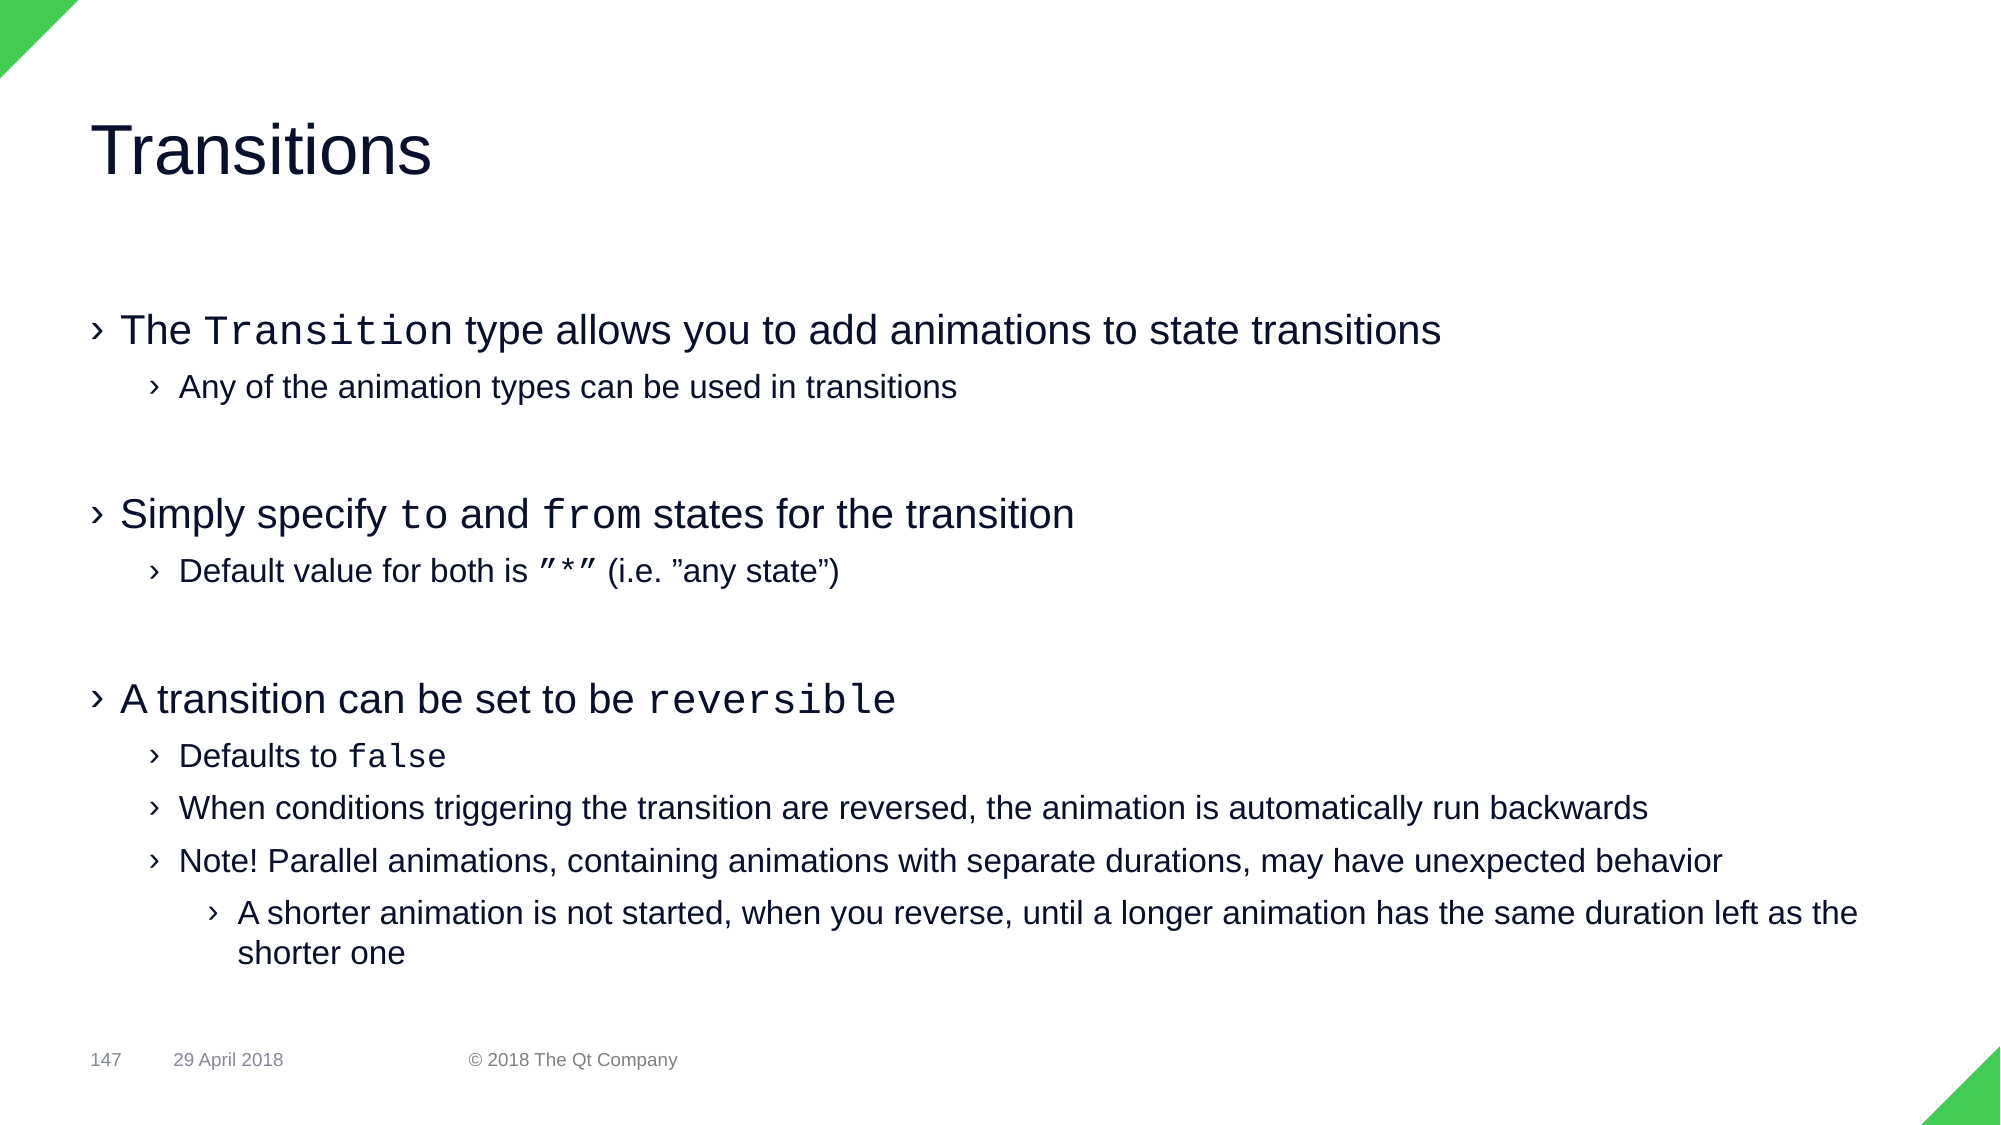

# Transitions
The Transition type allows you to add animations to state transitions
Any of the animation types can be used in transitions

Simply specify to and from states for the transition
Default value for both is ”*” (i.e. ”any state”)

A transition can be set to be reversible
Defaults to false
When conditions triggering the transition are reversed, the animation is automatically run backwards
Note! Parallel animations, containing animations with separate durations, may have unexpected behavior
A shorter animation is not started, when you reverse, until a longer animation has the same duration left as the shorter one

147
© 2018 The Qt Company
29 April 2018